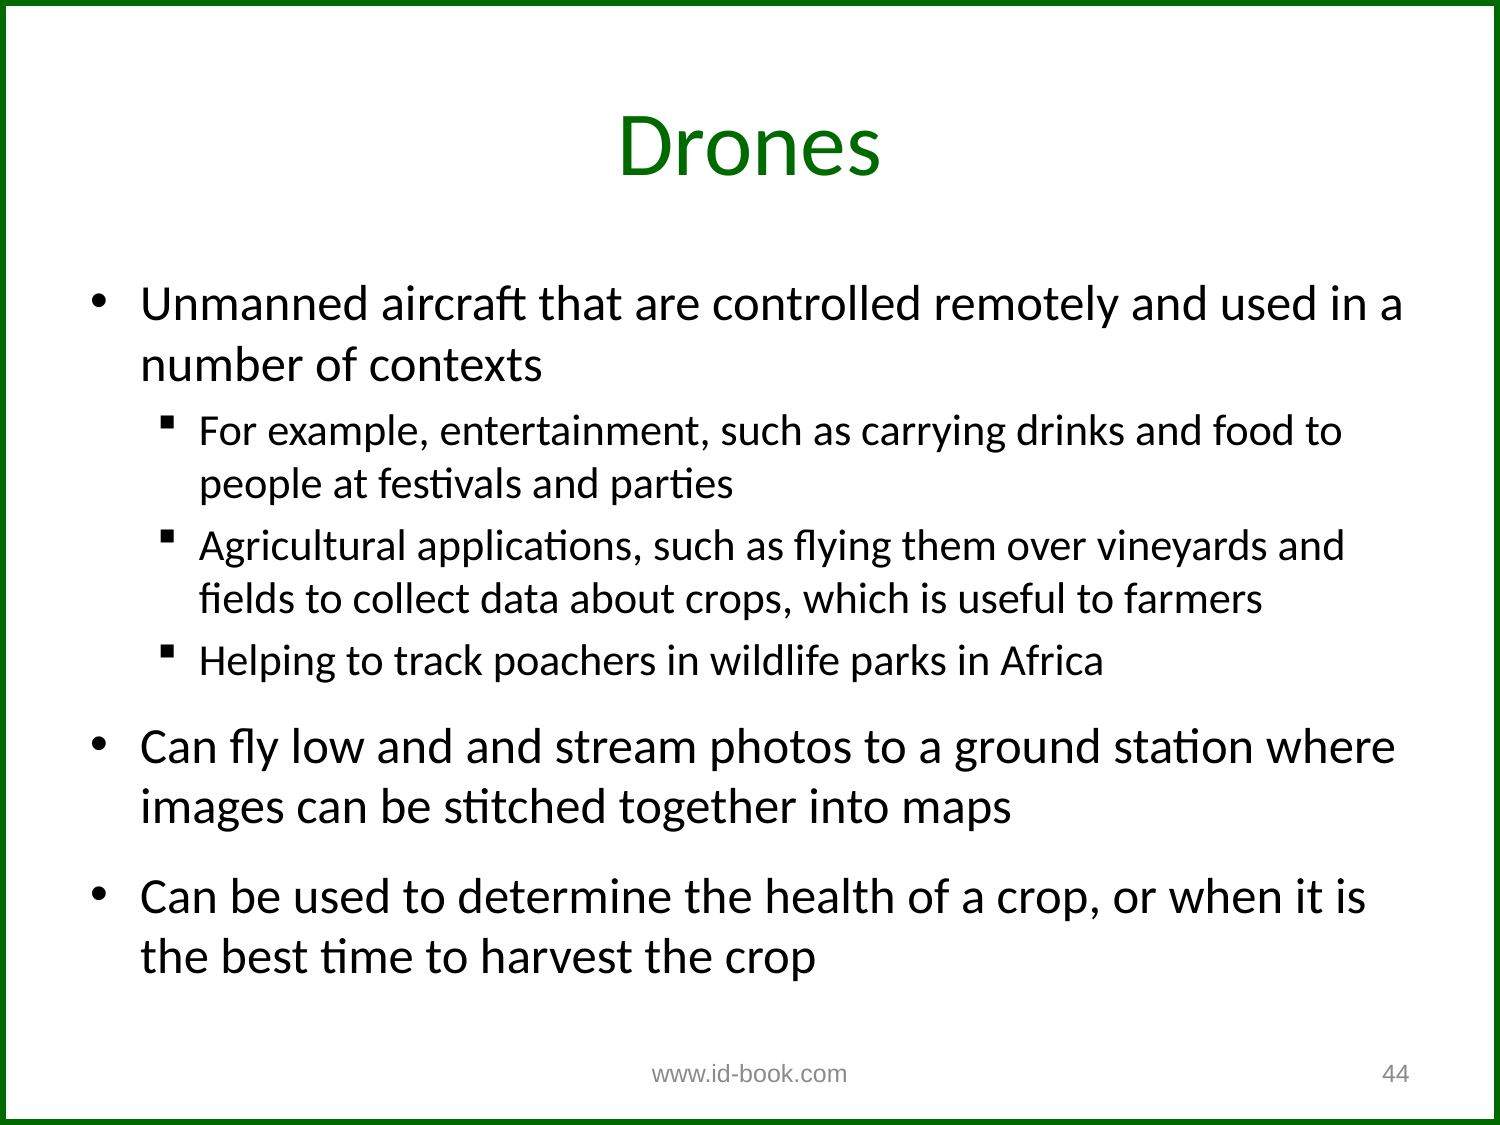

# Drones
Unmanned aircraft that are controlled remotely and used in a number of contexts
For example, entertainment, such as carrying drinks and food to people at festivals and parties
Agricultural applications, such as flying them over vineyards and fields to collect data about crops, which is useful to farmers
Helping to track poachers in wildlife parks in Africa
Can fly low and and stream photos to a ground station where images can be stitched together into maps
Can be used to determine the health of a crop, or when it is the best time to harvest the crop

www.id-book.com
44